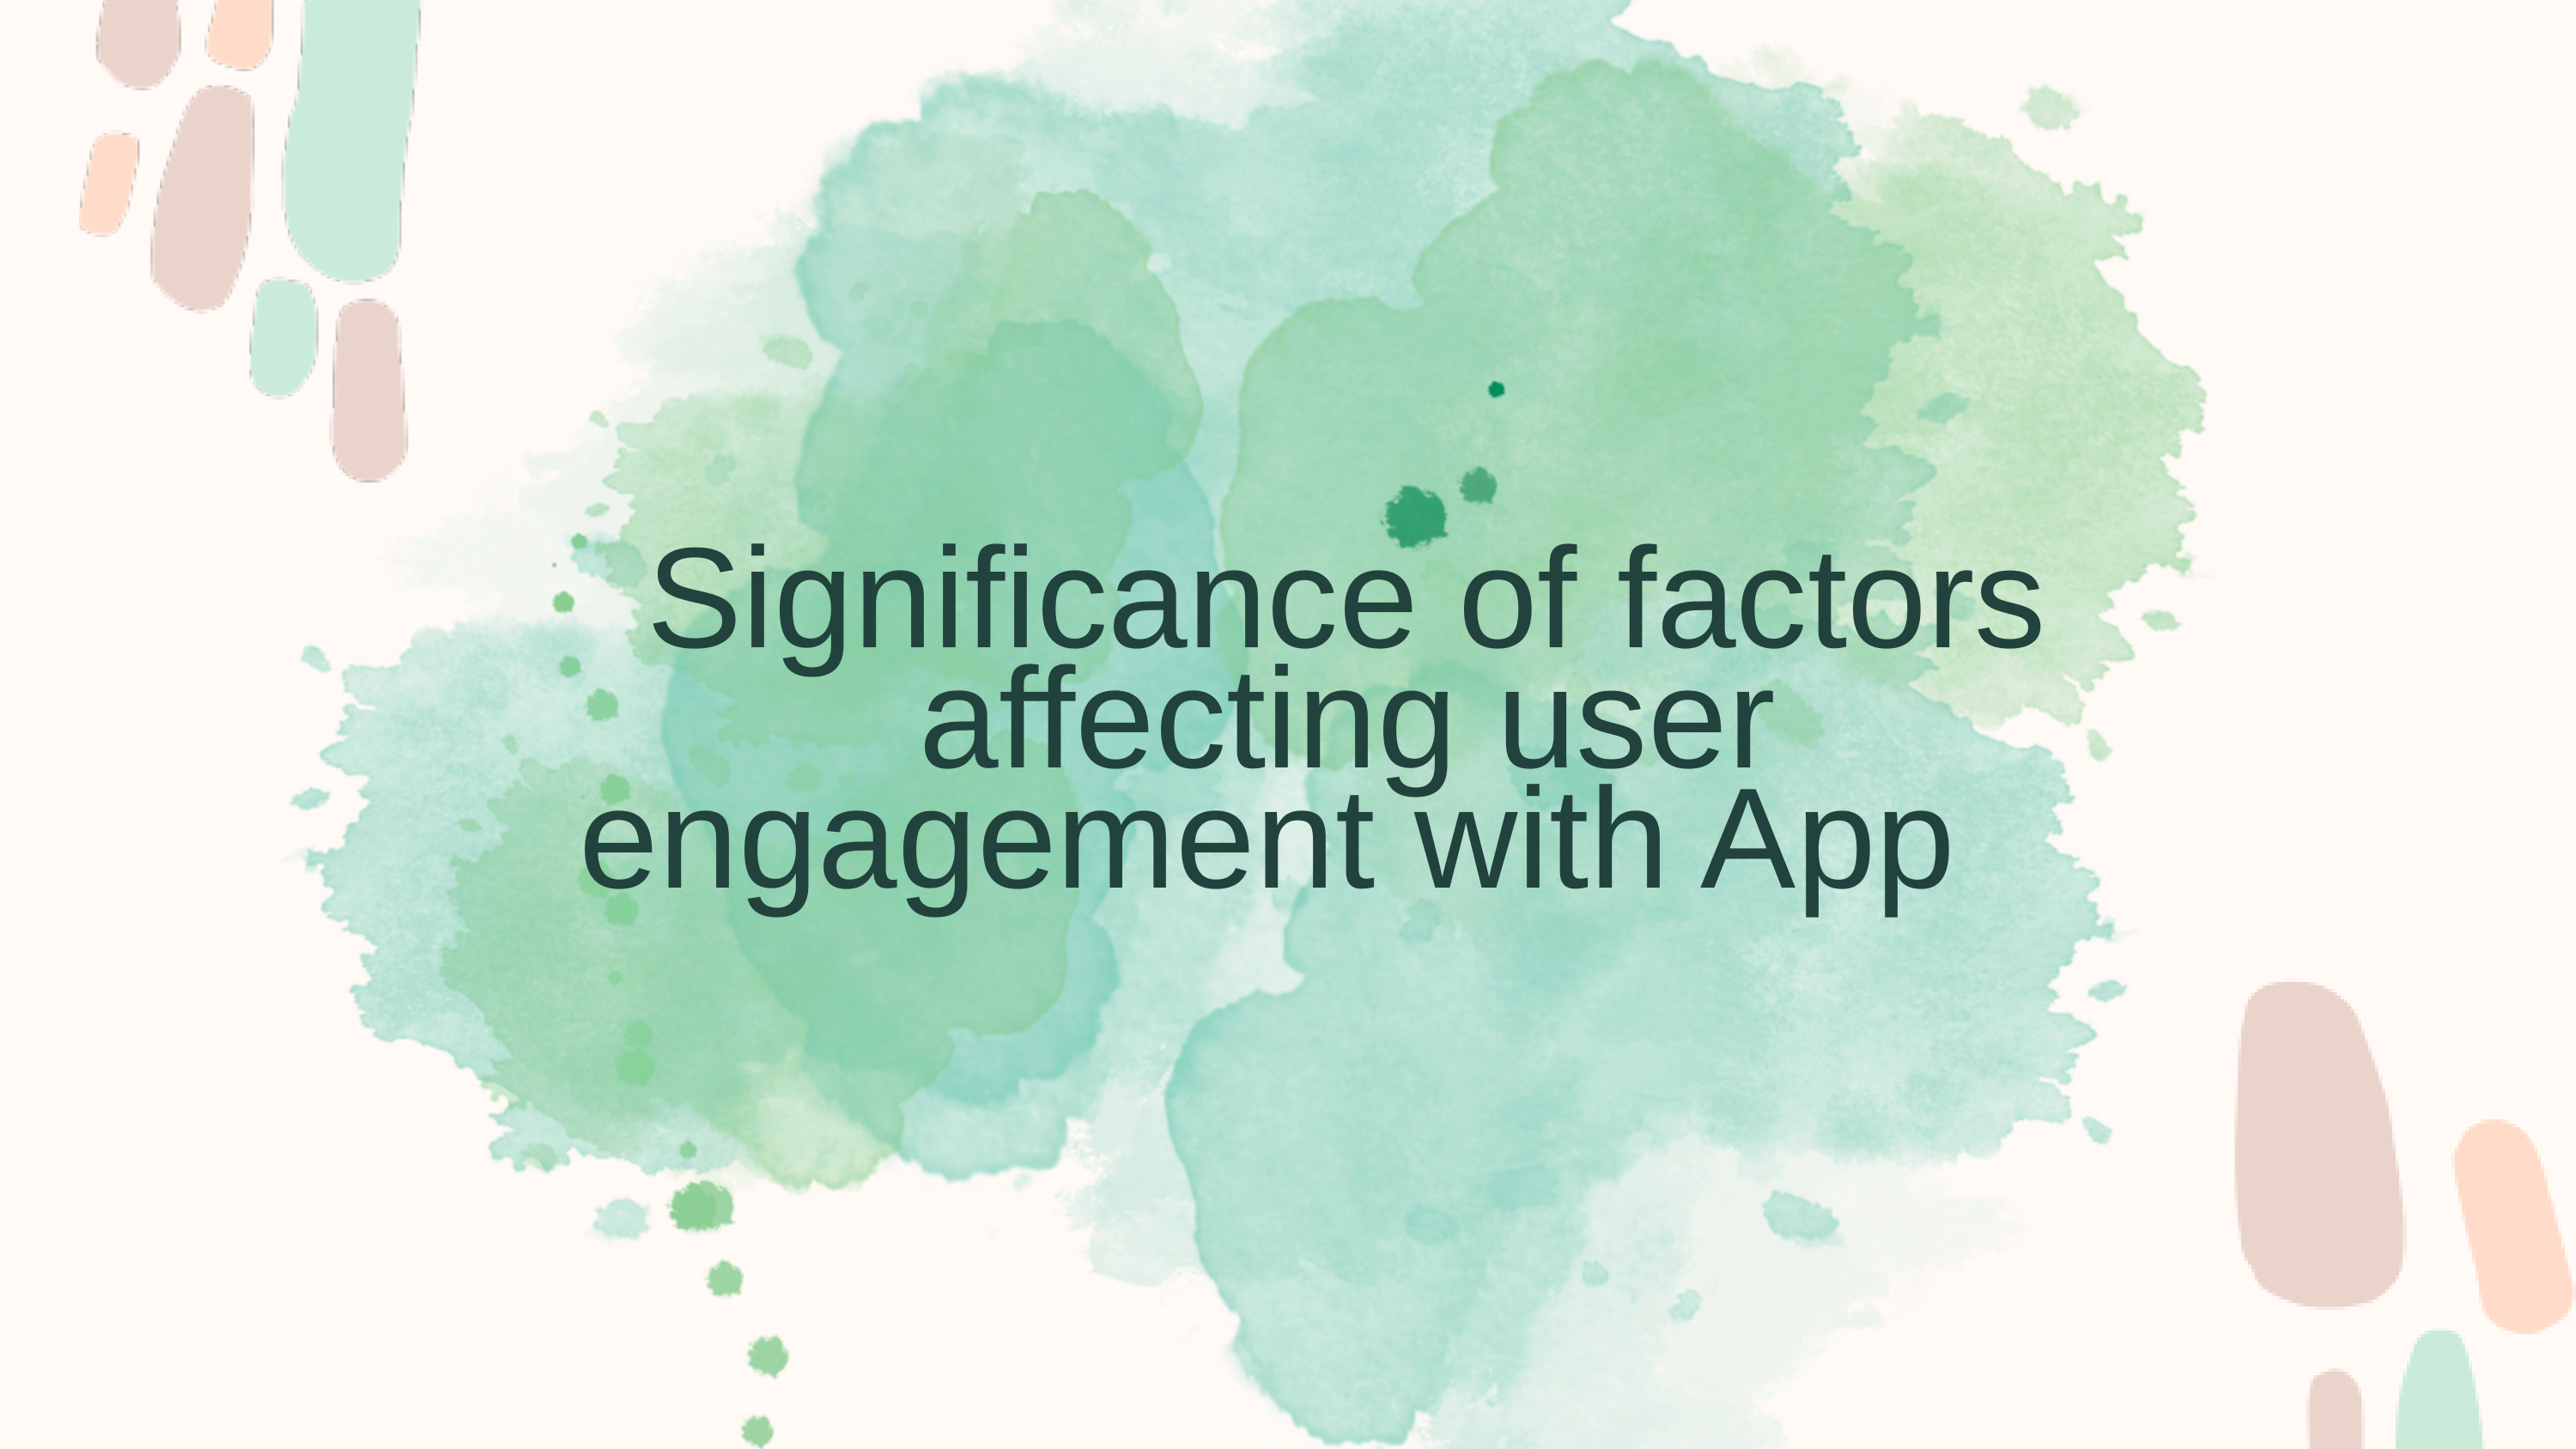

Significance of factors affecting user engagement with App